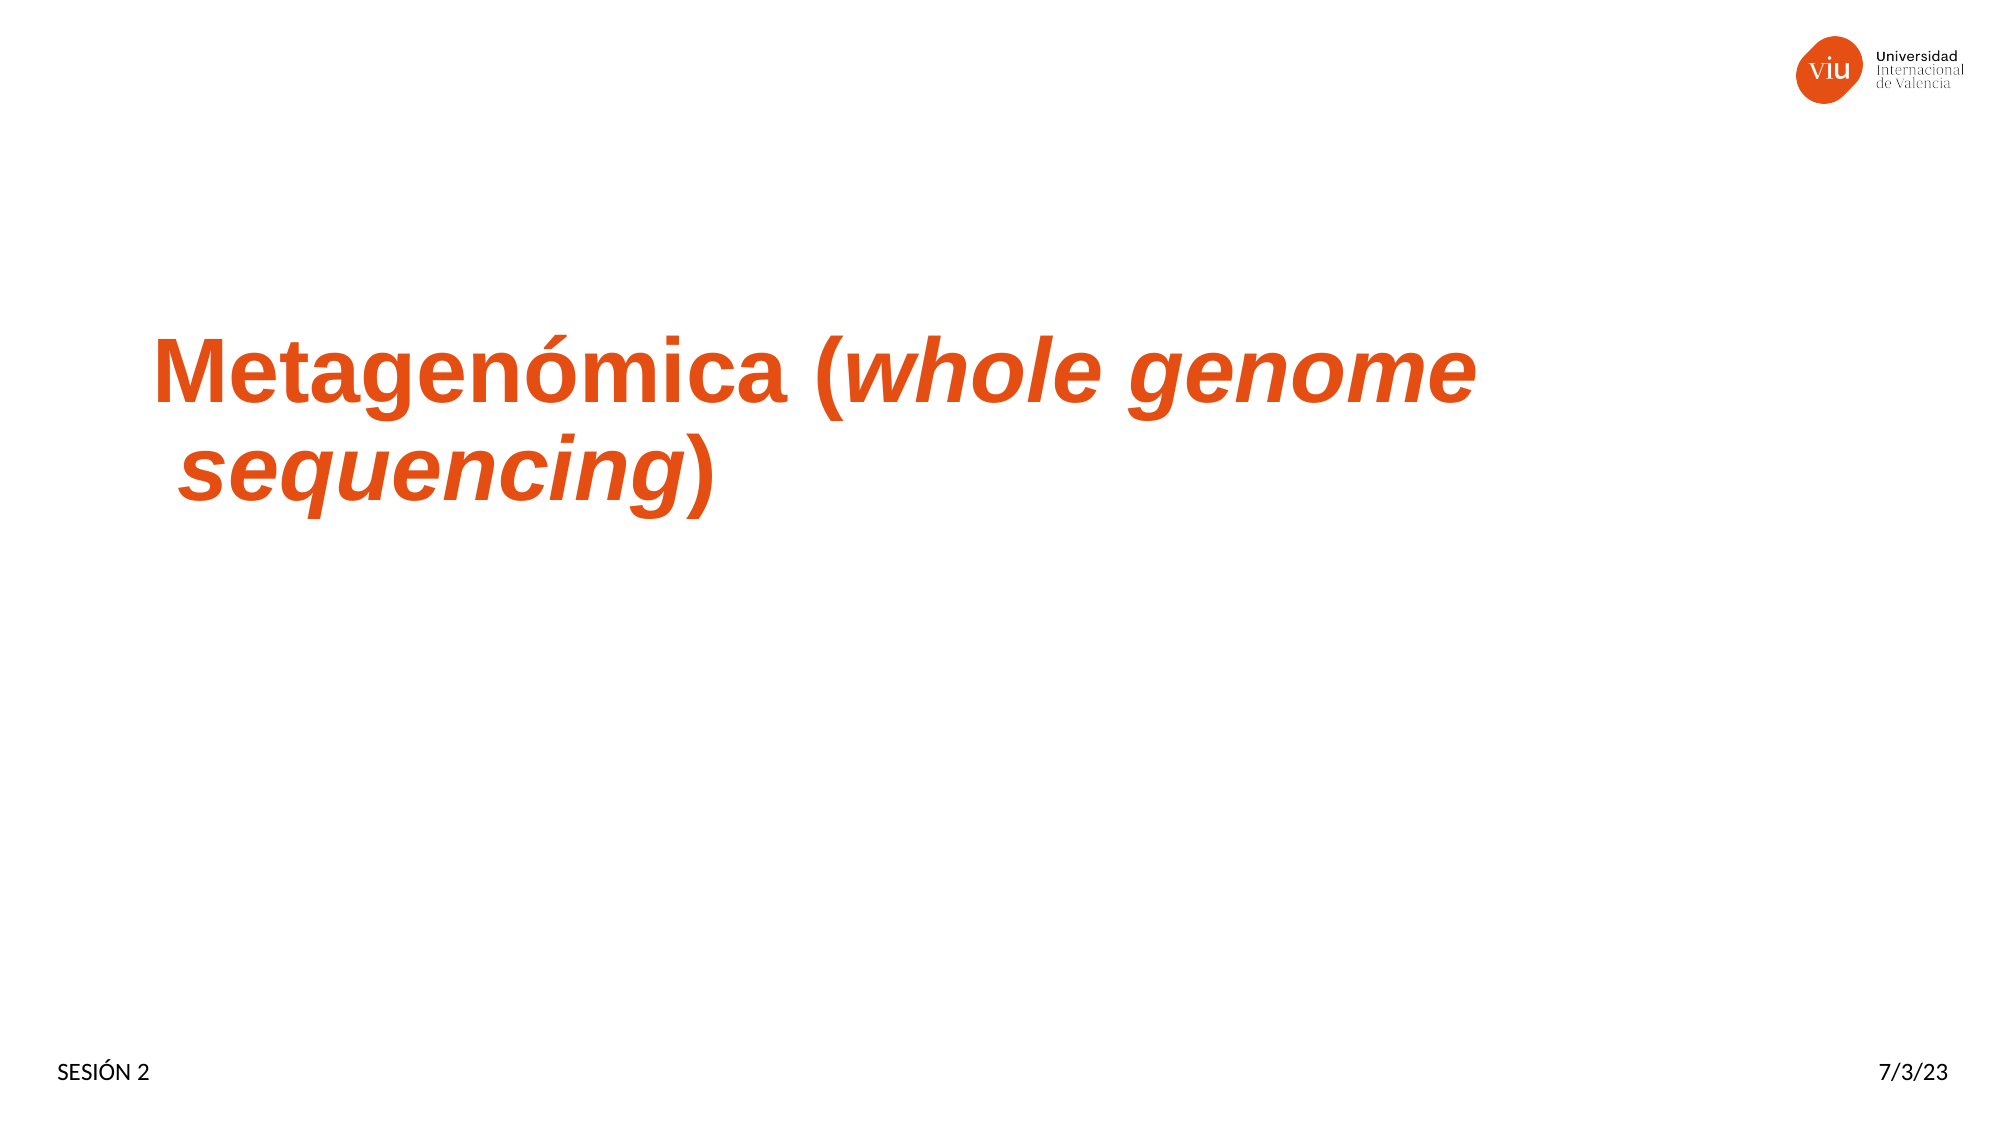

# Metagenómica (whole genome  sequencing)
SESIÓN 2
7/3/23